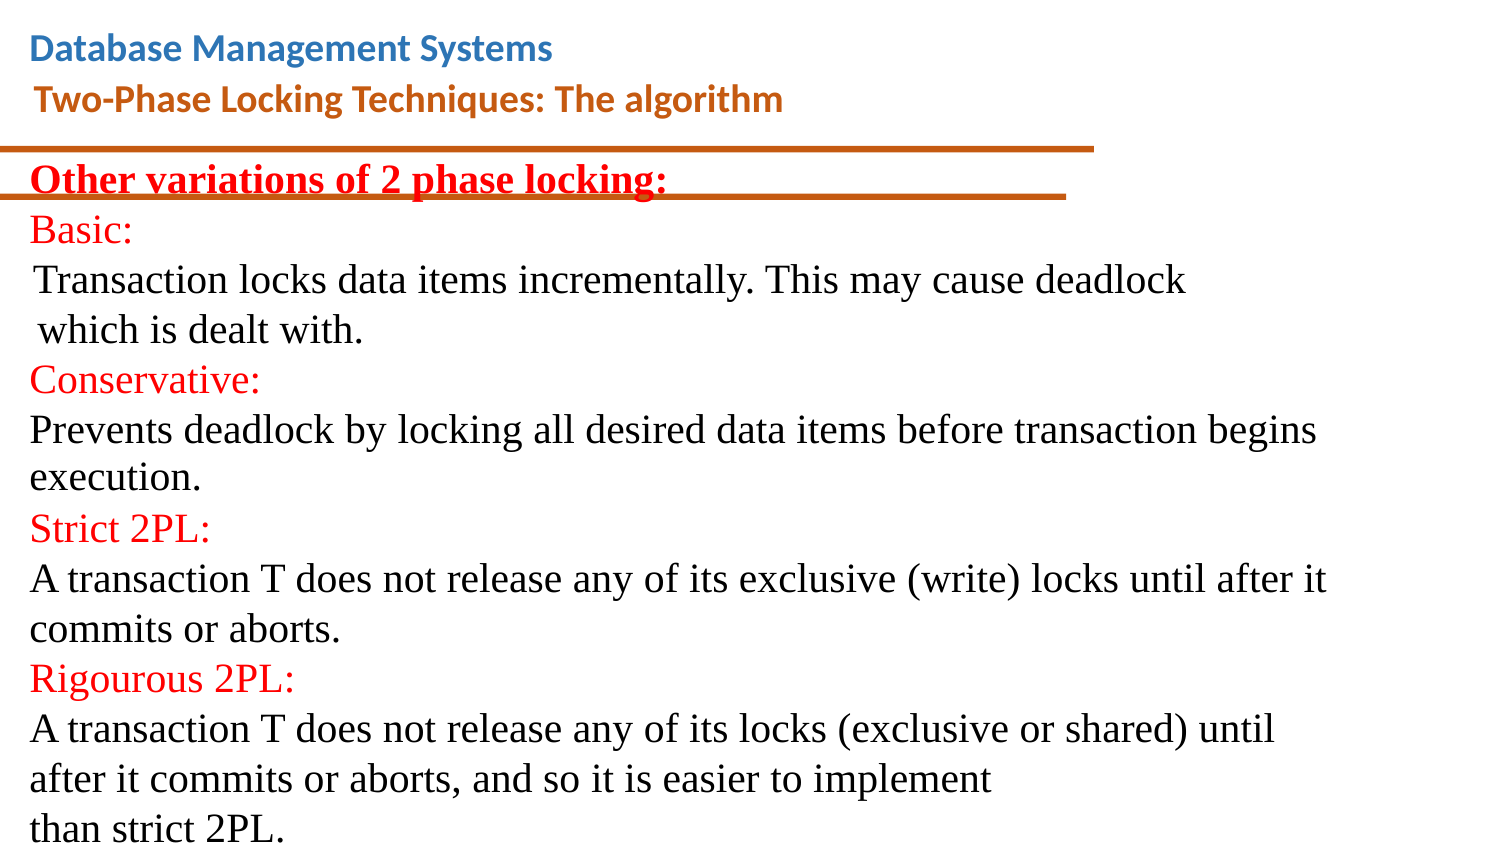

# Database Management Systems
Two-Phase Locking Techniques: The algorithm

Other variations of 2 phase locking:
Basic:
Transaction locks data items incrementally. This may cause deadlock
which is dealt with.
Conservative:
Prevents deadlock by locking all desired data items before transaction begins
execution.
Strict 2PL:
A transaction T does not release any of its exclusive (write) locks until after it
commits or aborts.
Rigourous 2PL:
A transaction T does not release any of its locks (exclusive or shared) until
after it commits or aborts, and so it is easier to implement
than strict 2PL.